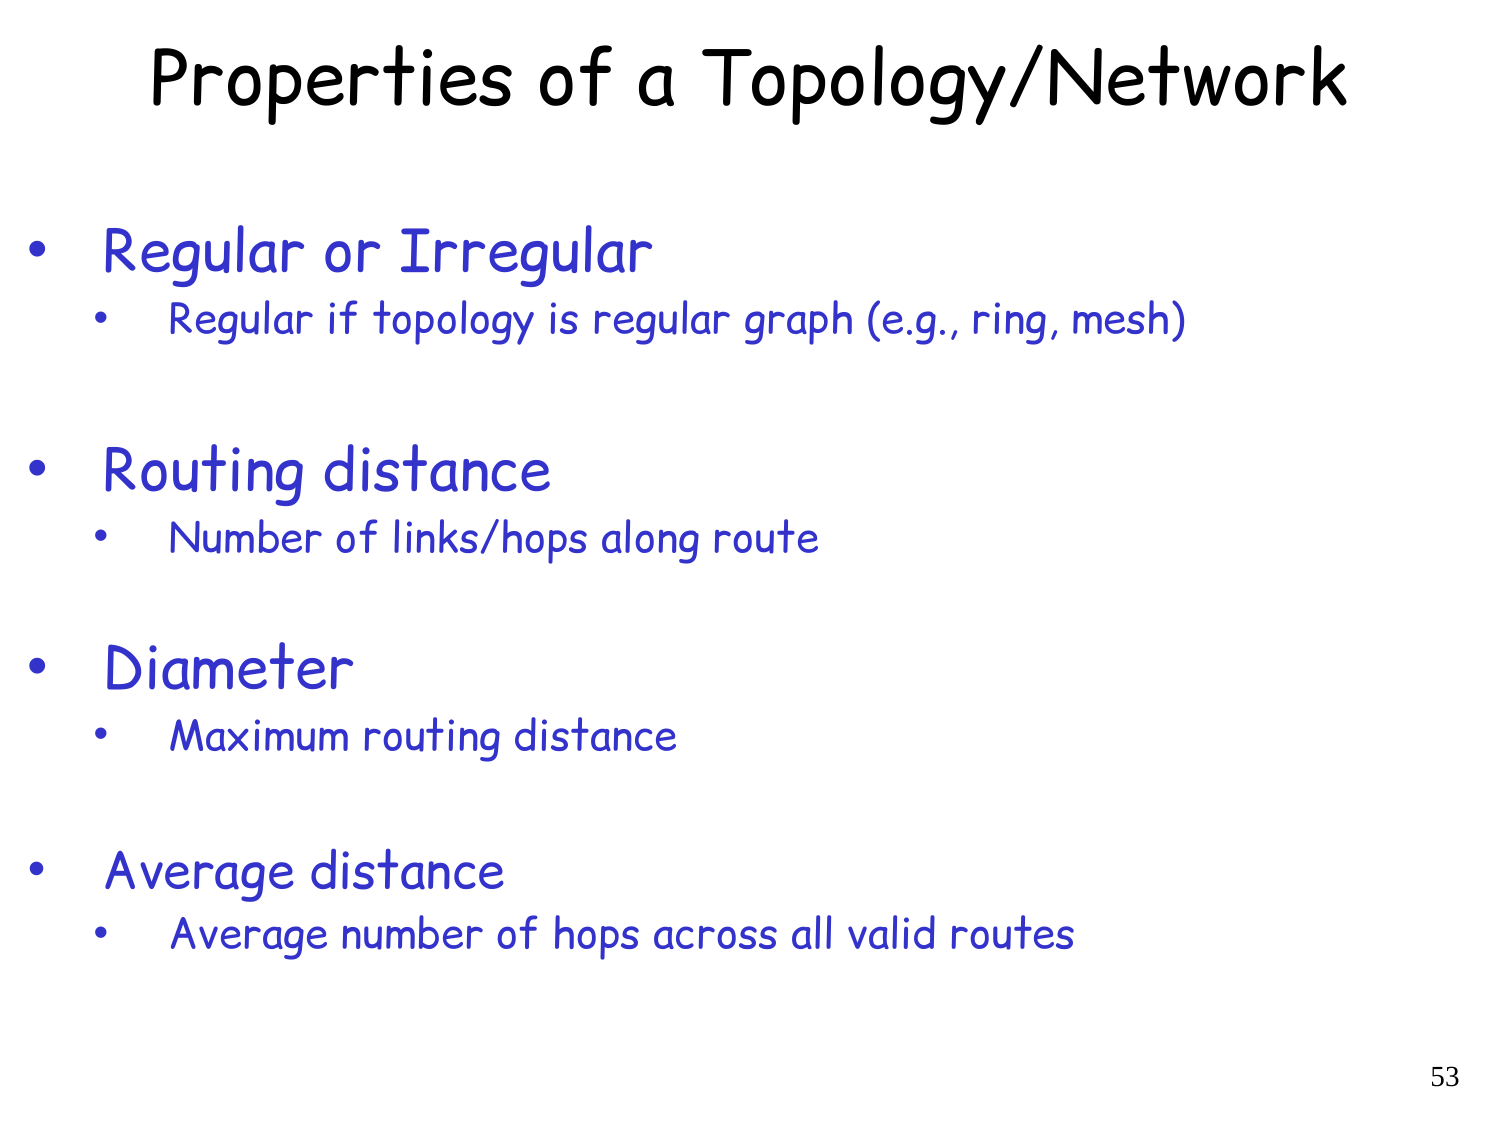

# Properties of a Topology/Network

Regular or Irregular
Regular if topology is regular graph (e.g., ring, mesh)

Routing distance
Number of links/hops along route

Diameter
Maximum routing distance

Average distance
Average number of hops across all valid routes

53